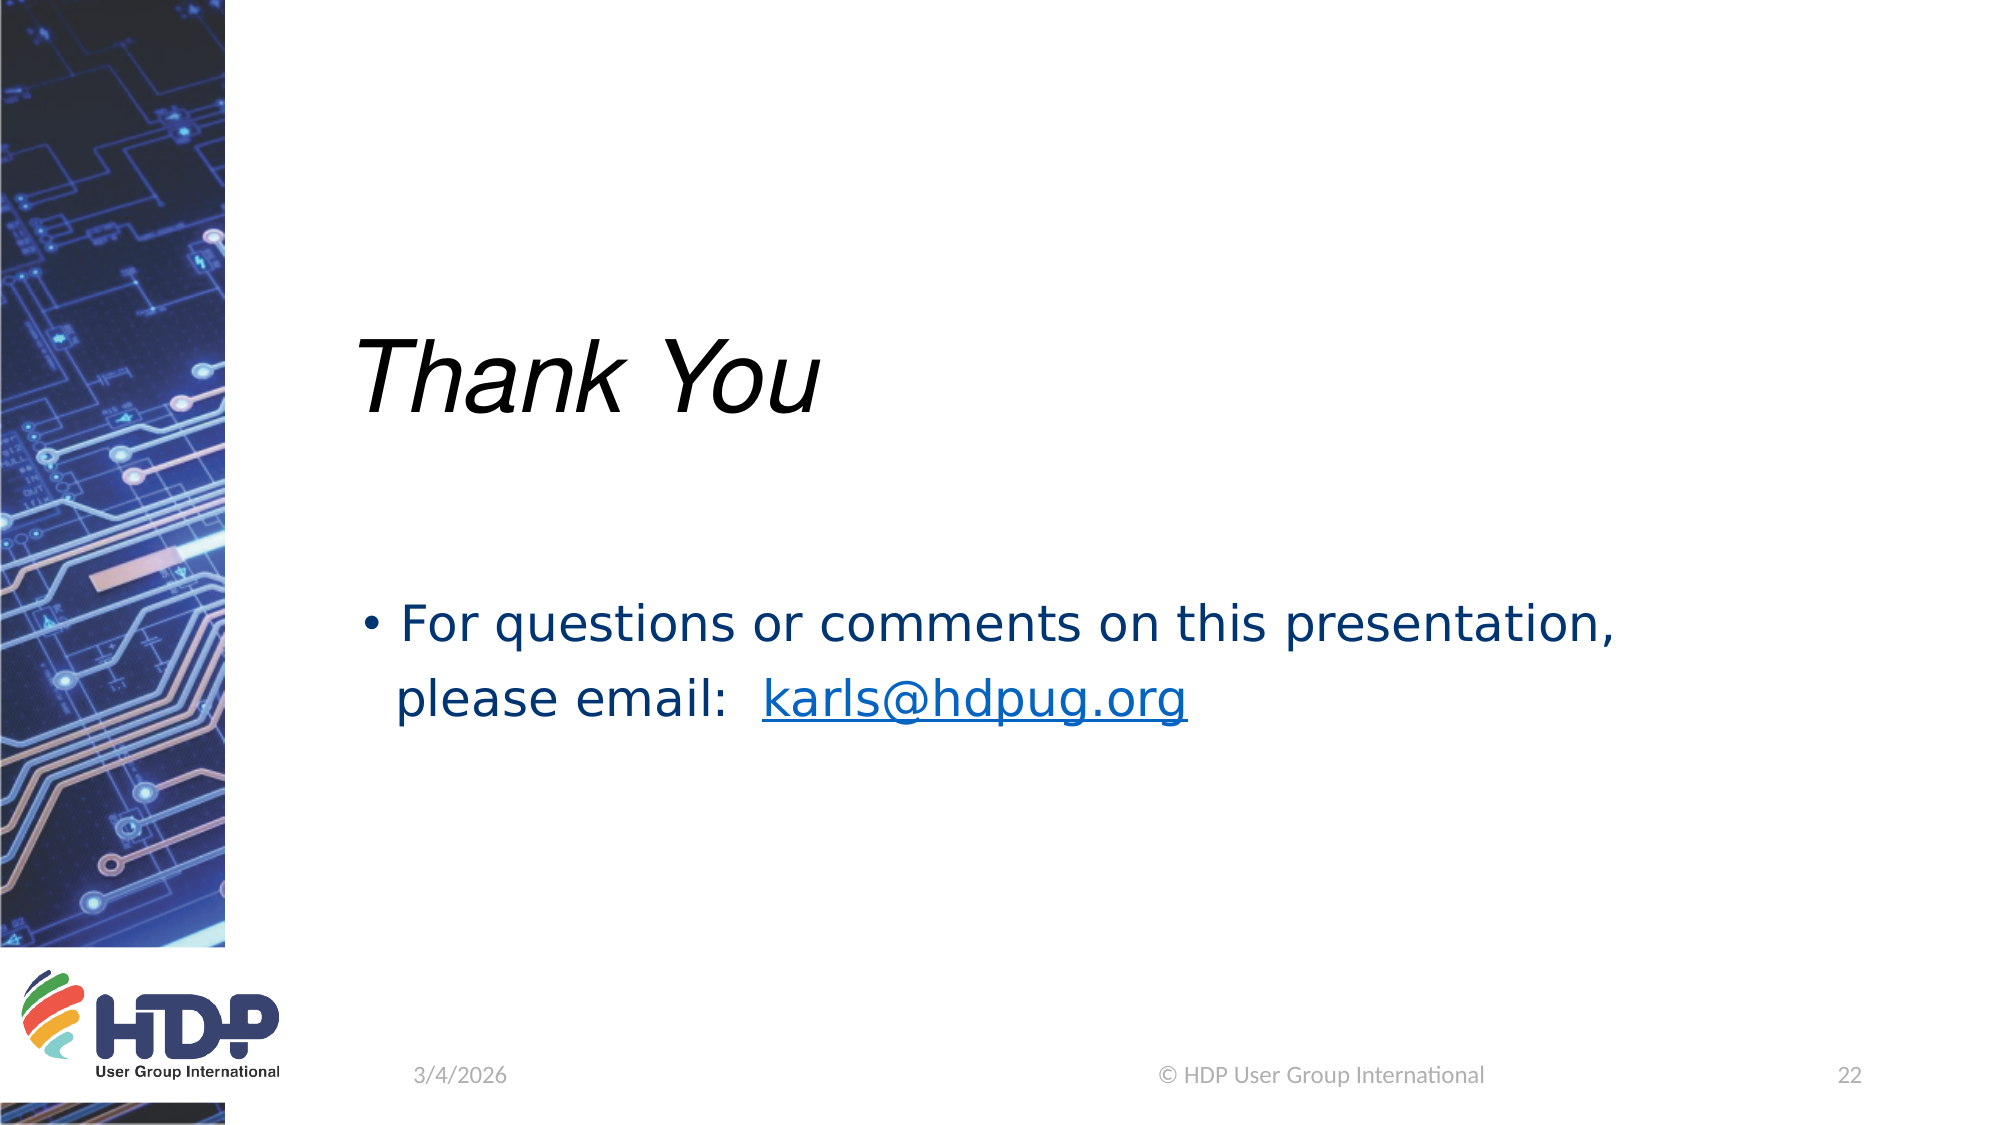

Thank You
For questions or comments on this presentation,
  please email:  karls@hdpug.org
© HDP User Group International
22
3/4/2026